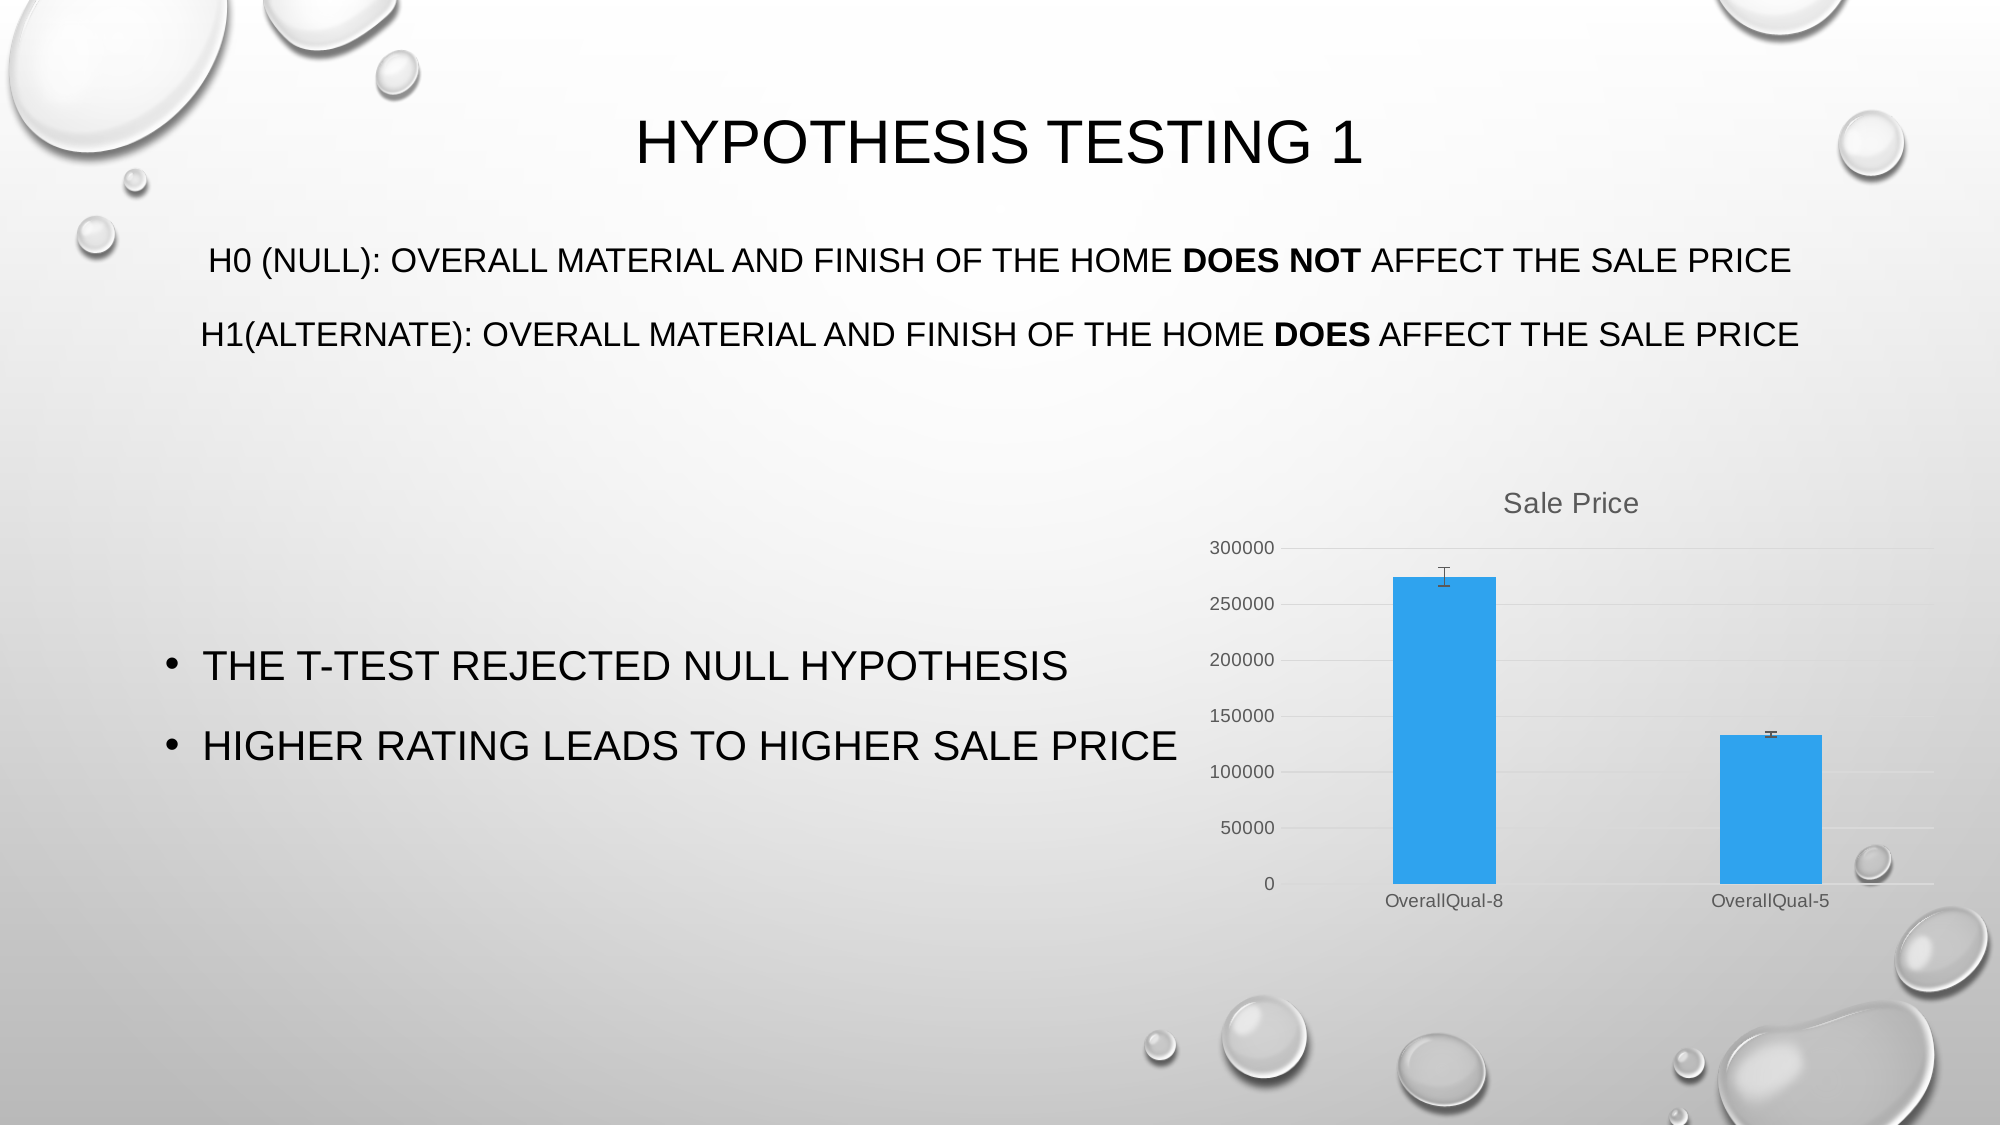

# Hypothesis testing 1 h0 (null): overall material and finish of the home does not affect the sale price h1(alternate): overall material and finish of the home does affect the sale price

The T-test rejected null hypothesis
higher rating leads to higher sale price

### Chart: Sale Price

| Category |  |
|---|---|
| OverallQual-8 | 274735.53571428574 |
| OverallQual-5 | 133523.34760705288 |